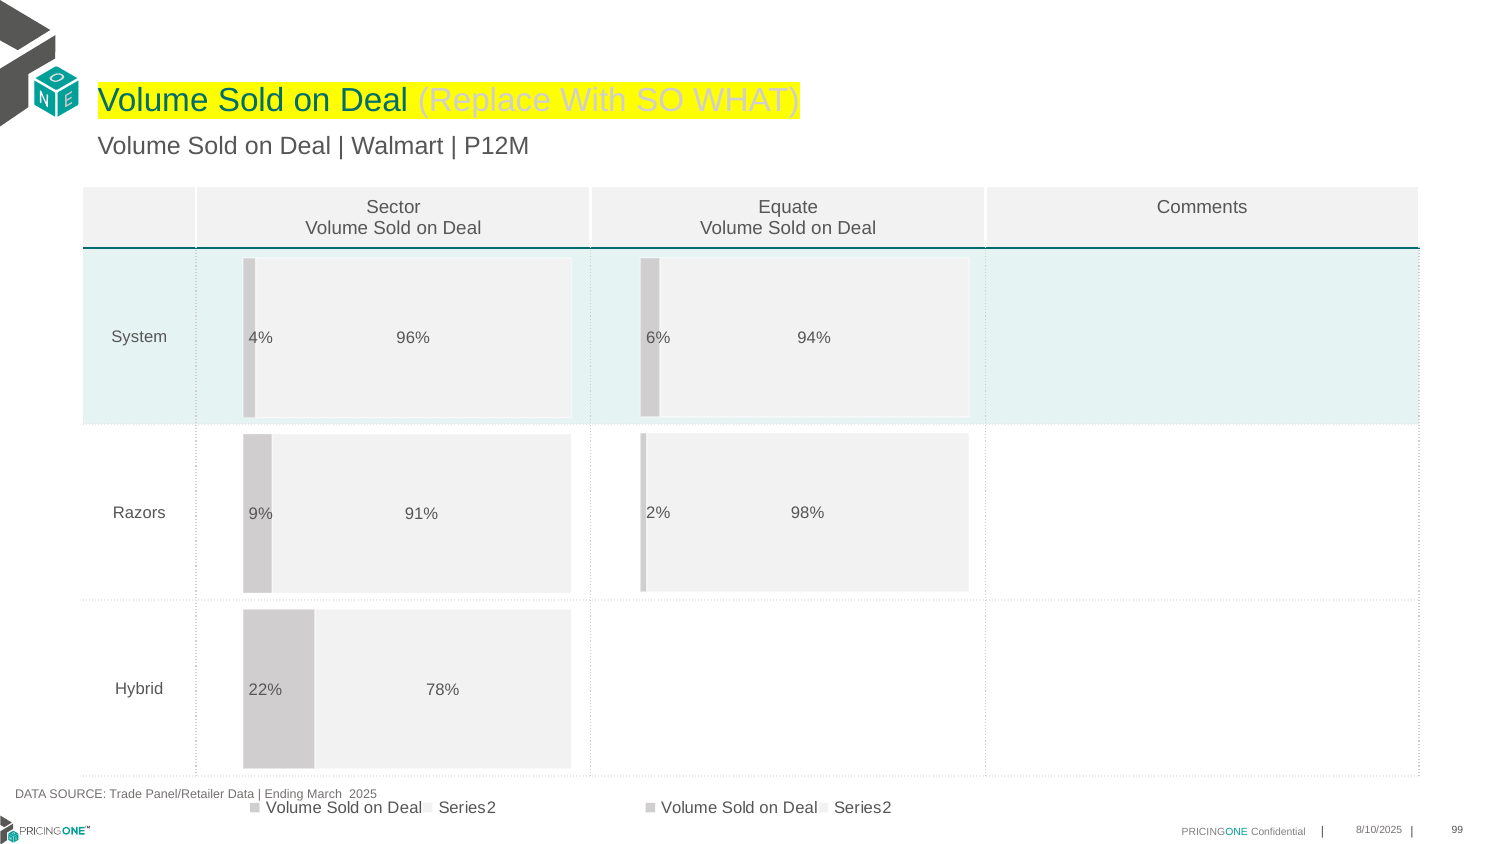

# Volume Sold on Deal (Replace With SO WHAT)
Volume Sold on Deal | Walmart | P12M

|  | Sector Volume Sold on Deal | Equate Volume Sold on Deal | Comments |
| --- | --- | --- | --- |
| System |  |  |  |
| Razors |  |  |  |
| Hybrid |  |  |  |
Data Source | Nielsen | Ending Mar 2022

### Chart

| Category | Volume Sold on Deal |  |
|---|---|---|
| Refills | 0.04 | 0.96 |
| Razors | 0.09 | 0.91 |
| Hybrid | 0.22 | 0.78 |

### Chart

| Category | Volume Sold on Deal |  |
|---|---|---|
| Refills | 0.06 | 0.94 |
| Razors | 0.02 | 0.98 |
| Hybrid | None | None |
DATA SOURCE: Trade Panel/Retailer Data | Ending March  2025

8/10/2025
99